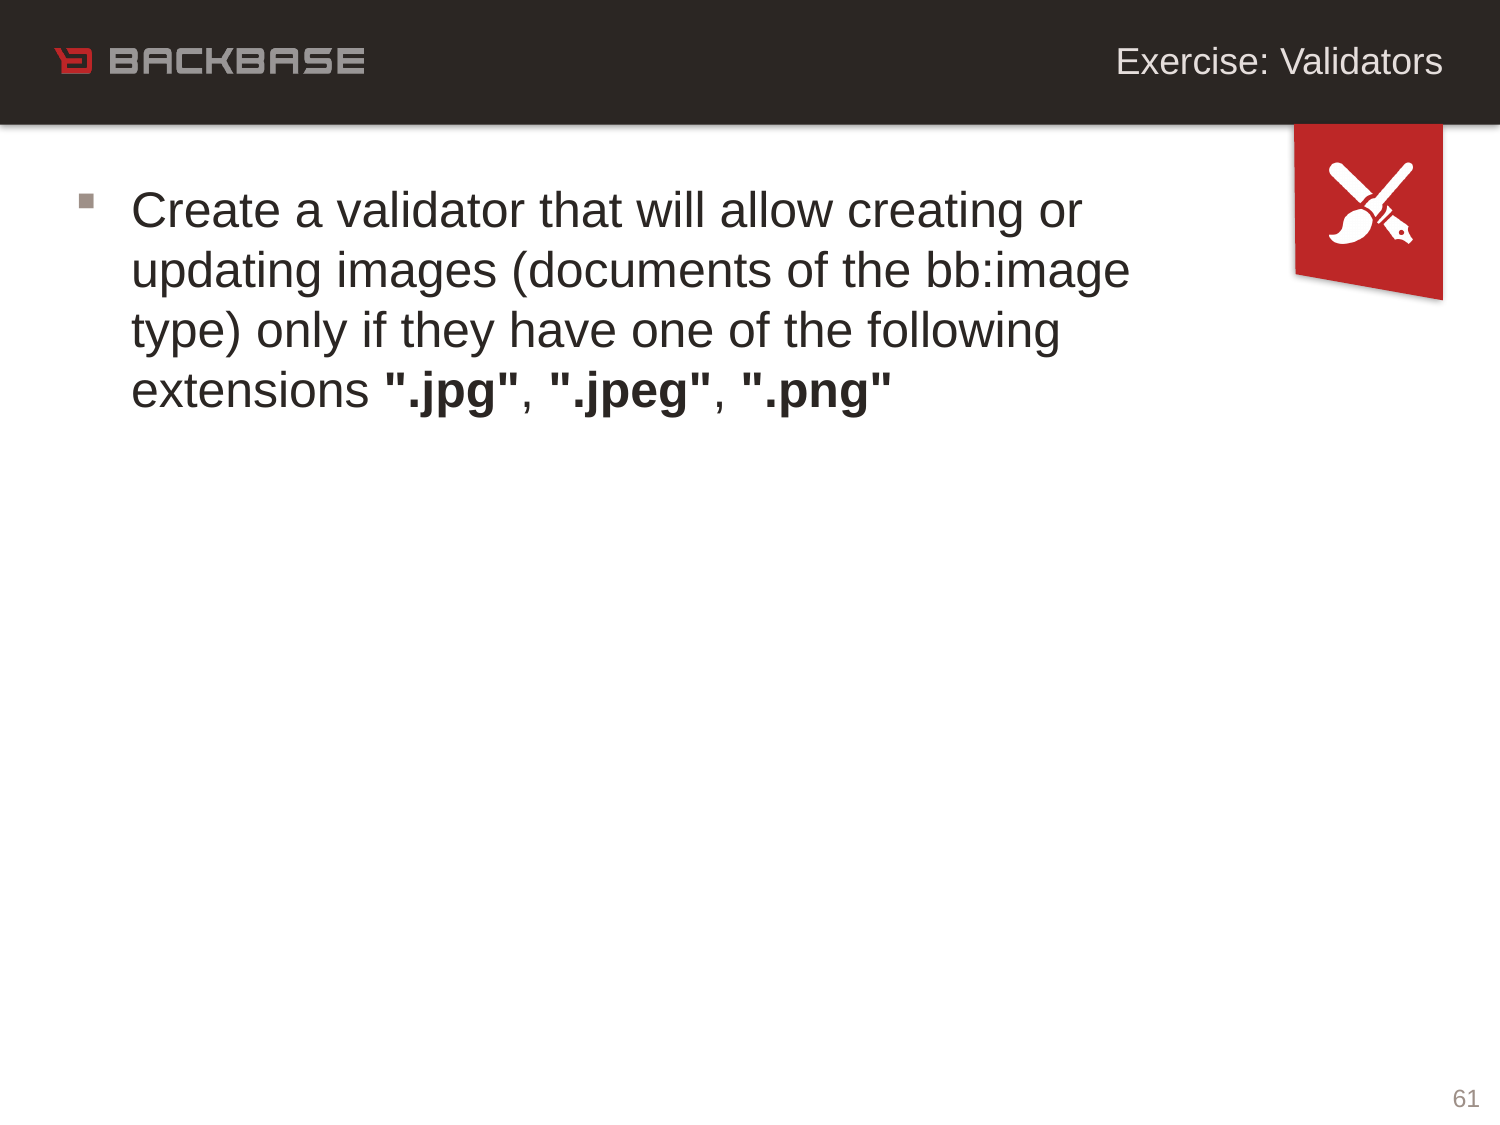

Exercise: Validators

Create a validator that will allow creating or updating images (documents of the bb:image type) only if they have one of the following extensions ".jpg", ".jpeg", ".png"
61